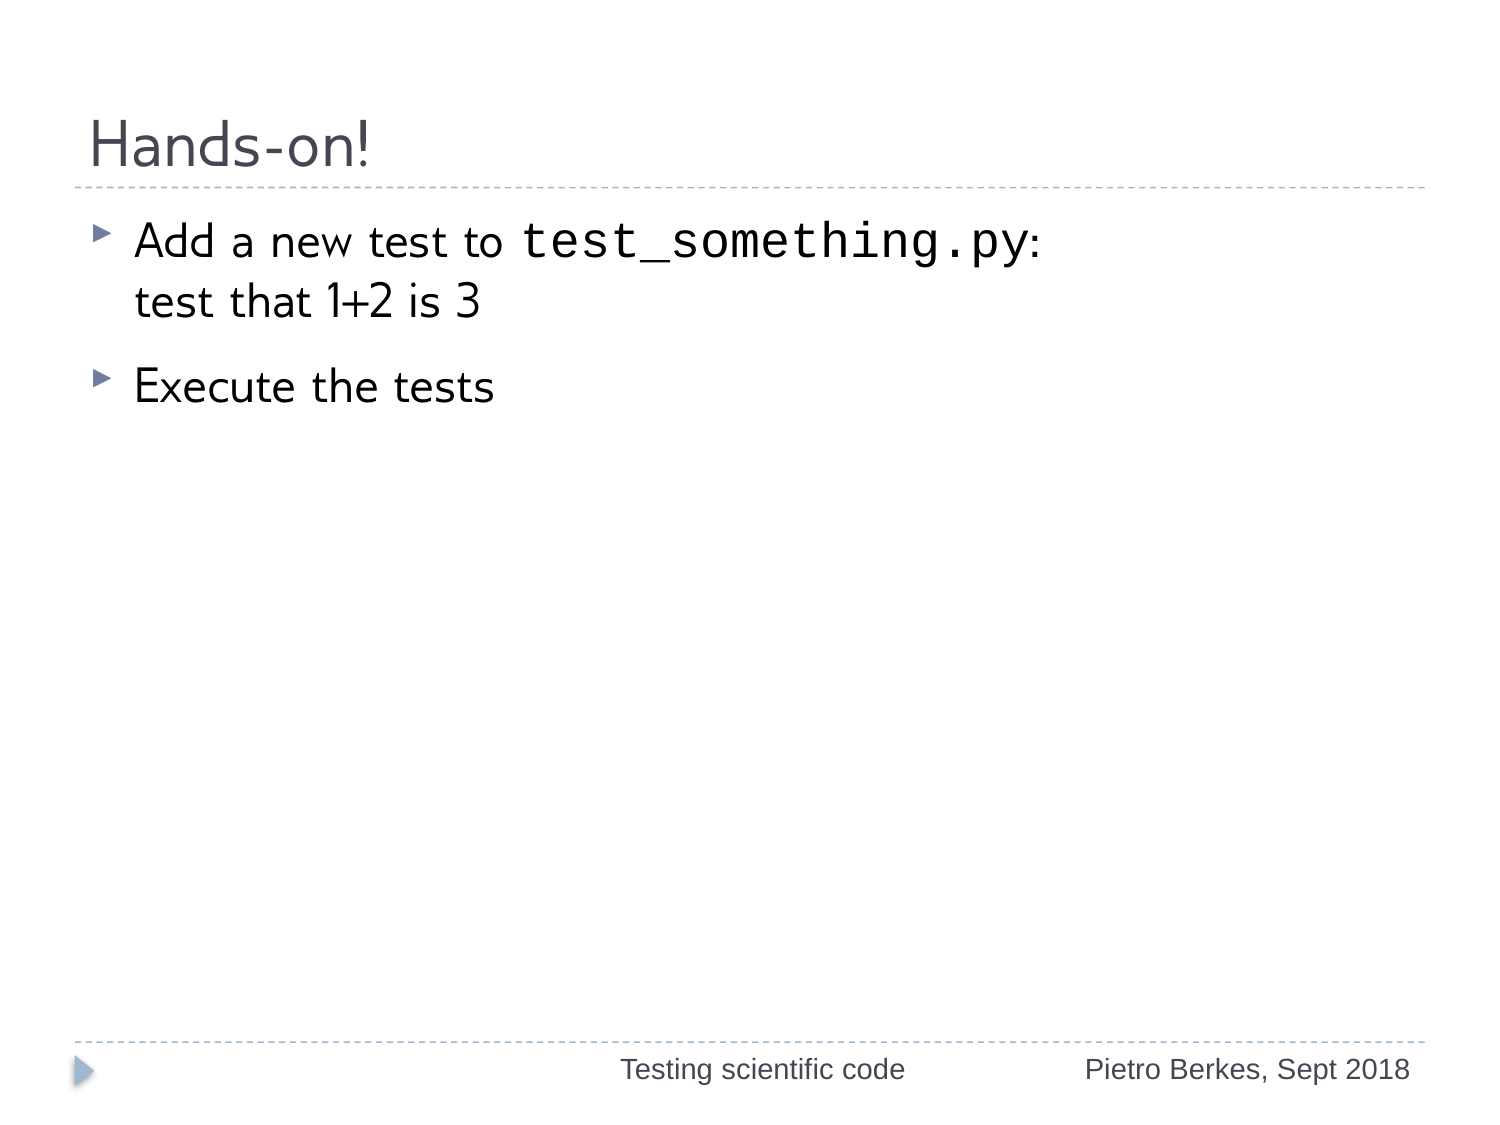

# Hands-on!
Add a new test to test_something.py:
test that 1+2 is 3
Execute the tests
Testing scientific code
Pietro Berkes, Sept 2018